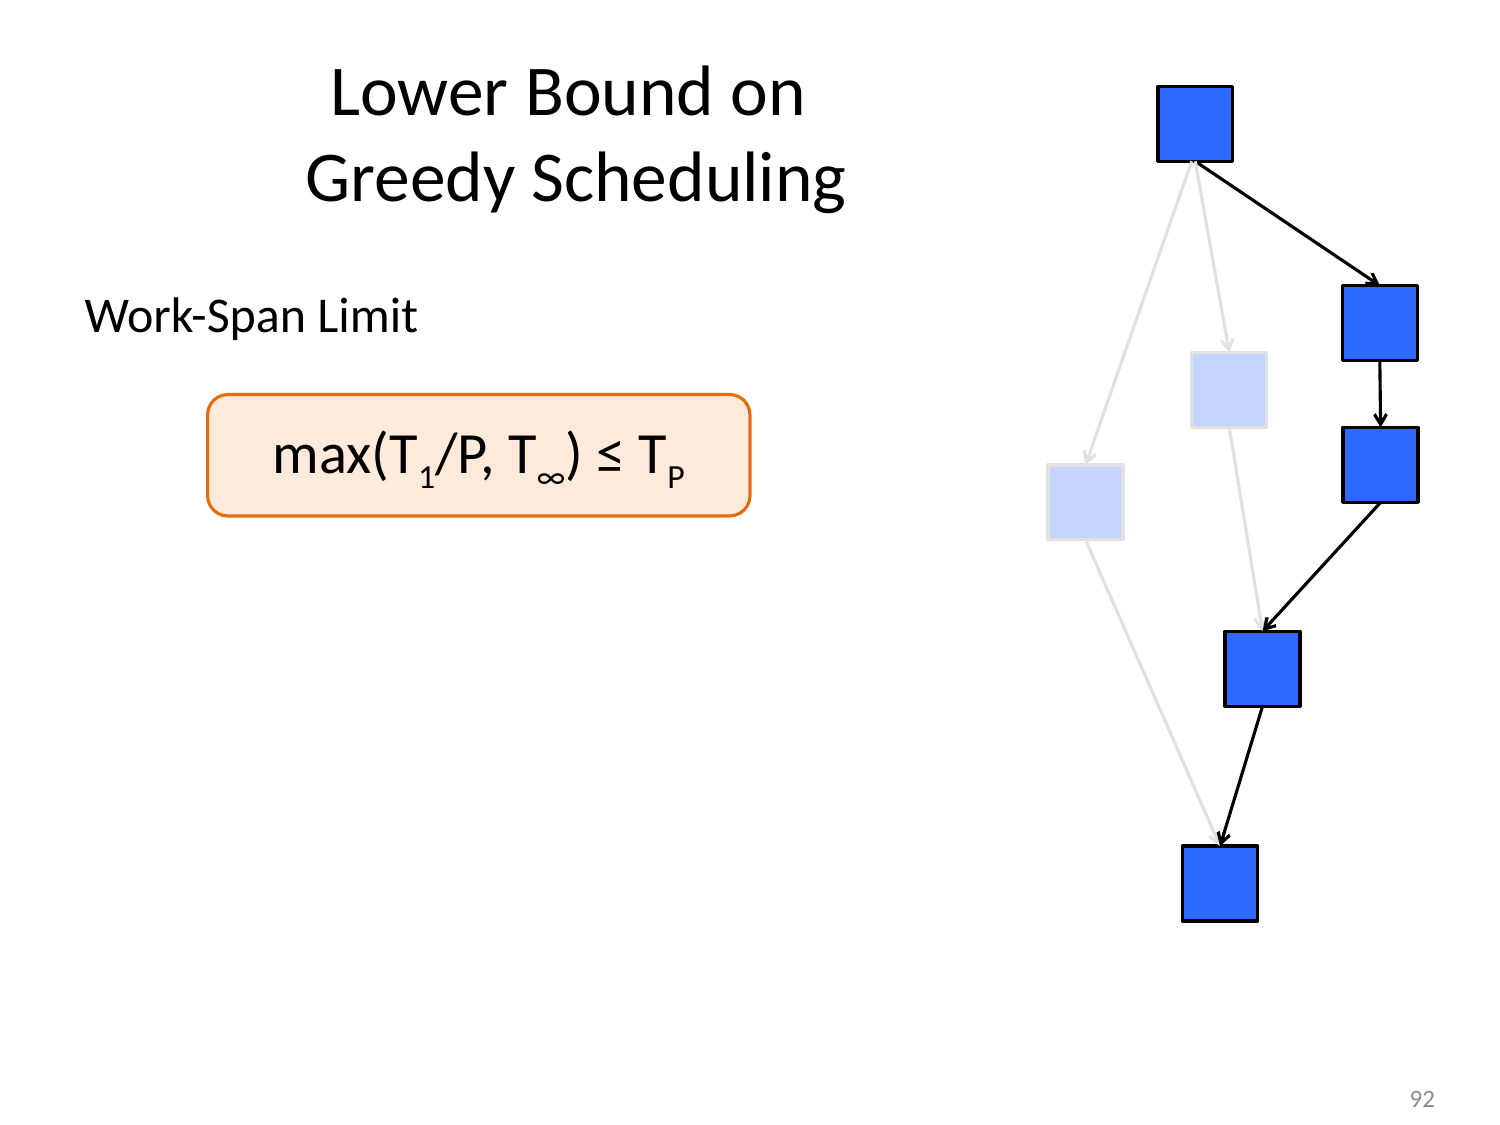

# Lower Bound on Greedy Scheduling

Work-Span Limit
max(T1/P, T∞) ≤ TP
92
92